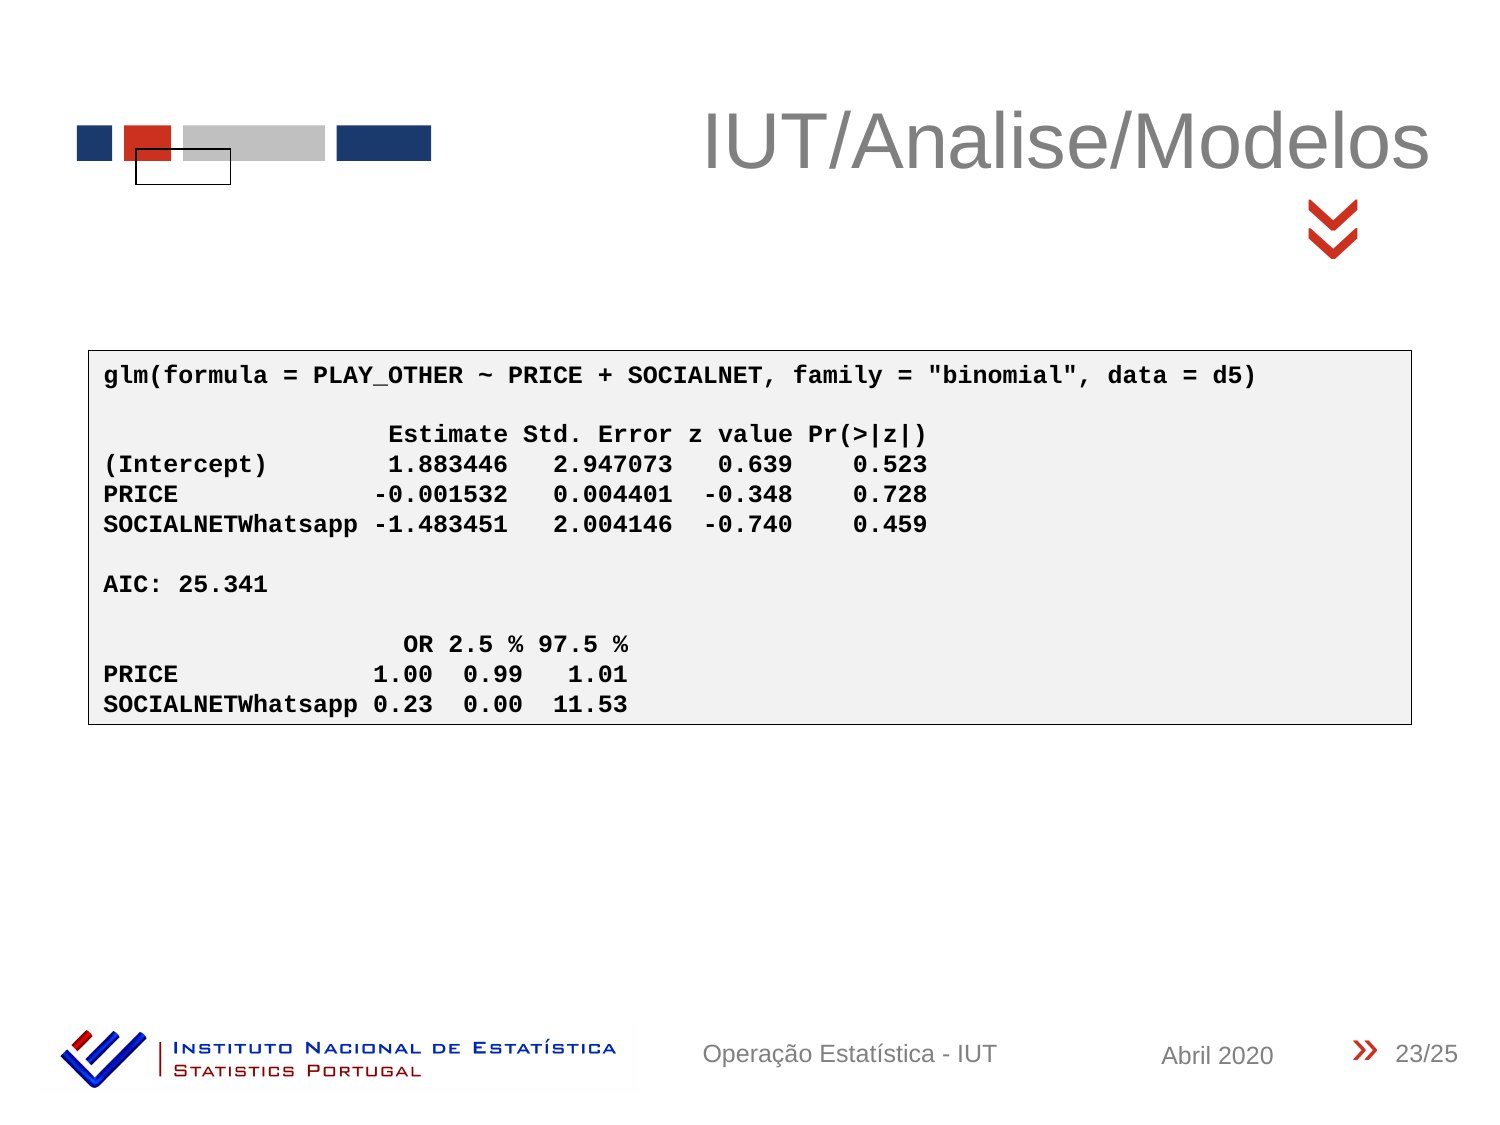

IUT/Analise/Modelos
«
glm(formula = PLAY_OTHER ~ PRICE + SOCIALNET, family = "binomial", data = d5)

                   Estimate Std. Error z value Pr(>|z|)
(Intercept)        1.883446   2.947073   0.639    0.523
PRICE             -0.001532   0.004401  -0.348    0.728
SOCIALNETWhatsapp -1.483451   2.004146  -0.740    0.459

AIC: 25.341

                    OR 2.5 % 97.5 %
PRICE             1.00  0.99   1.01
SOCIALNETWhatsapp 0.23  0.00  11.53
23